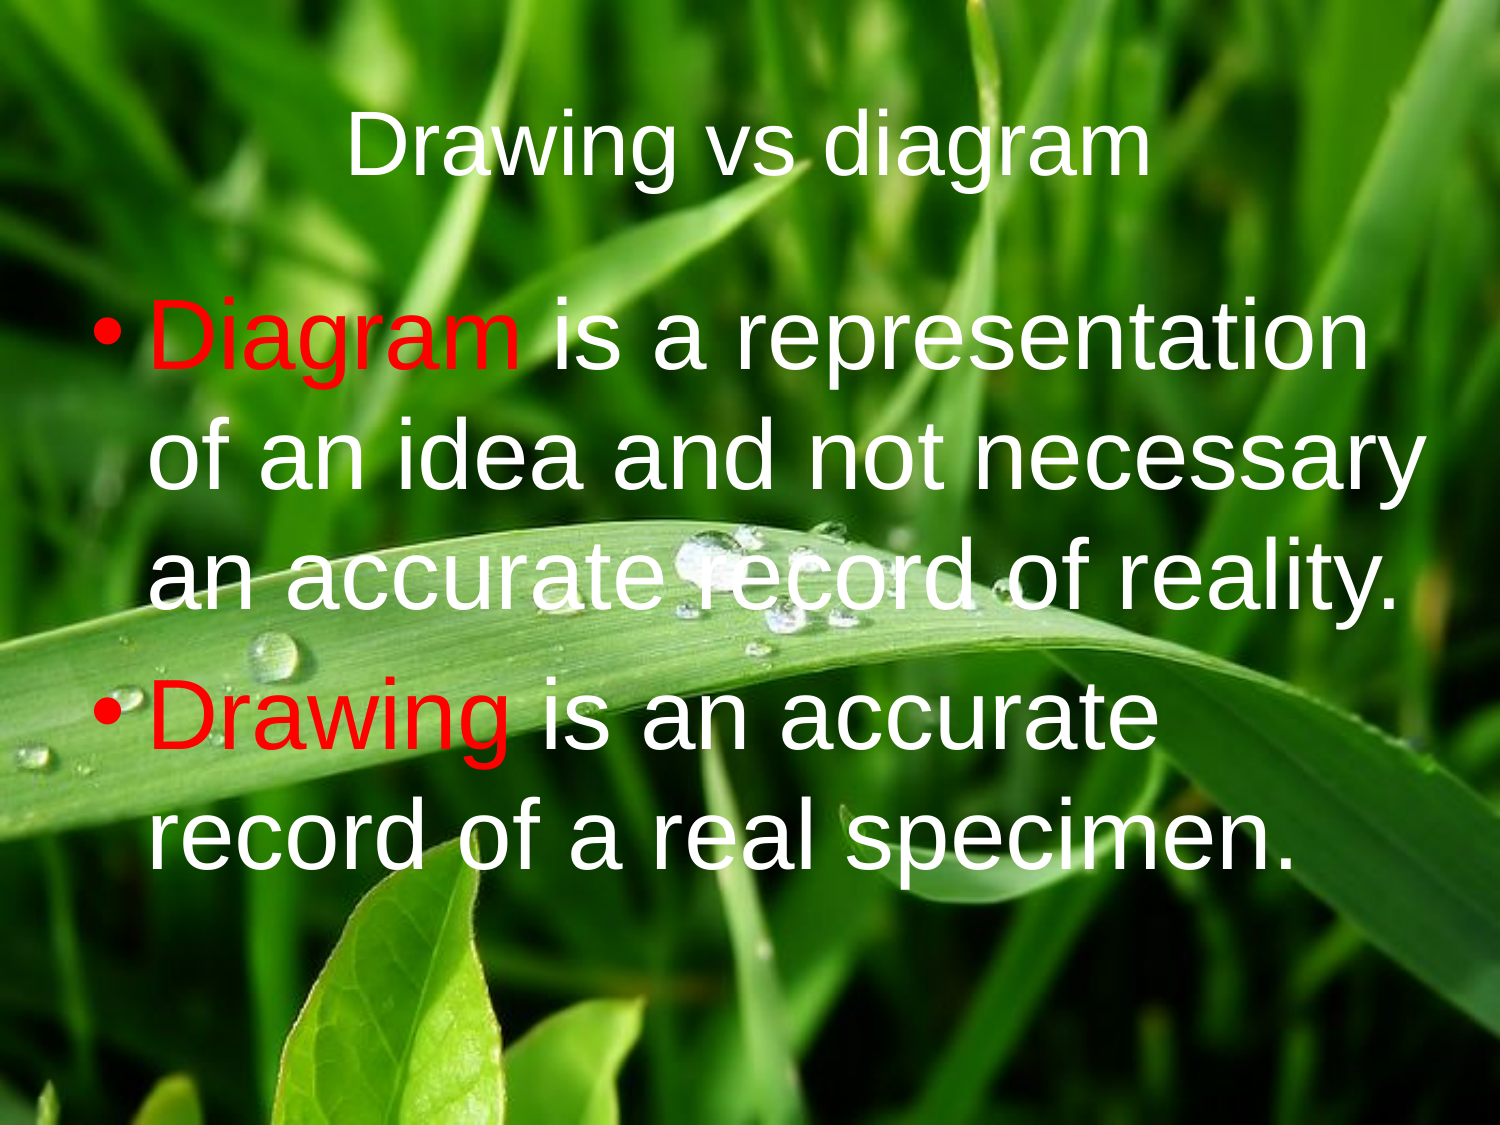

# Drawing vs diagram
Diagram is a representation  of an idea and not necessary an accurate record of reality.
Drawing is an accurate record of a real specimen.